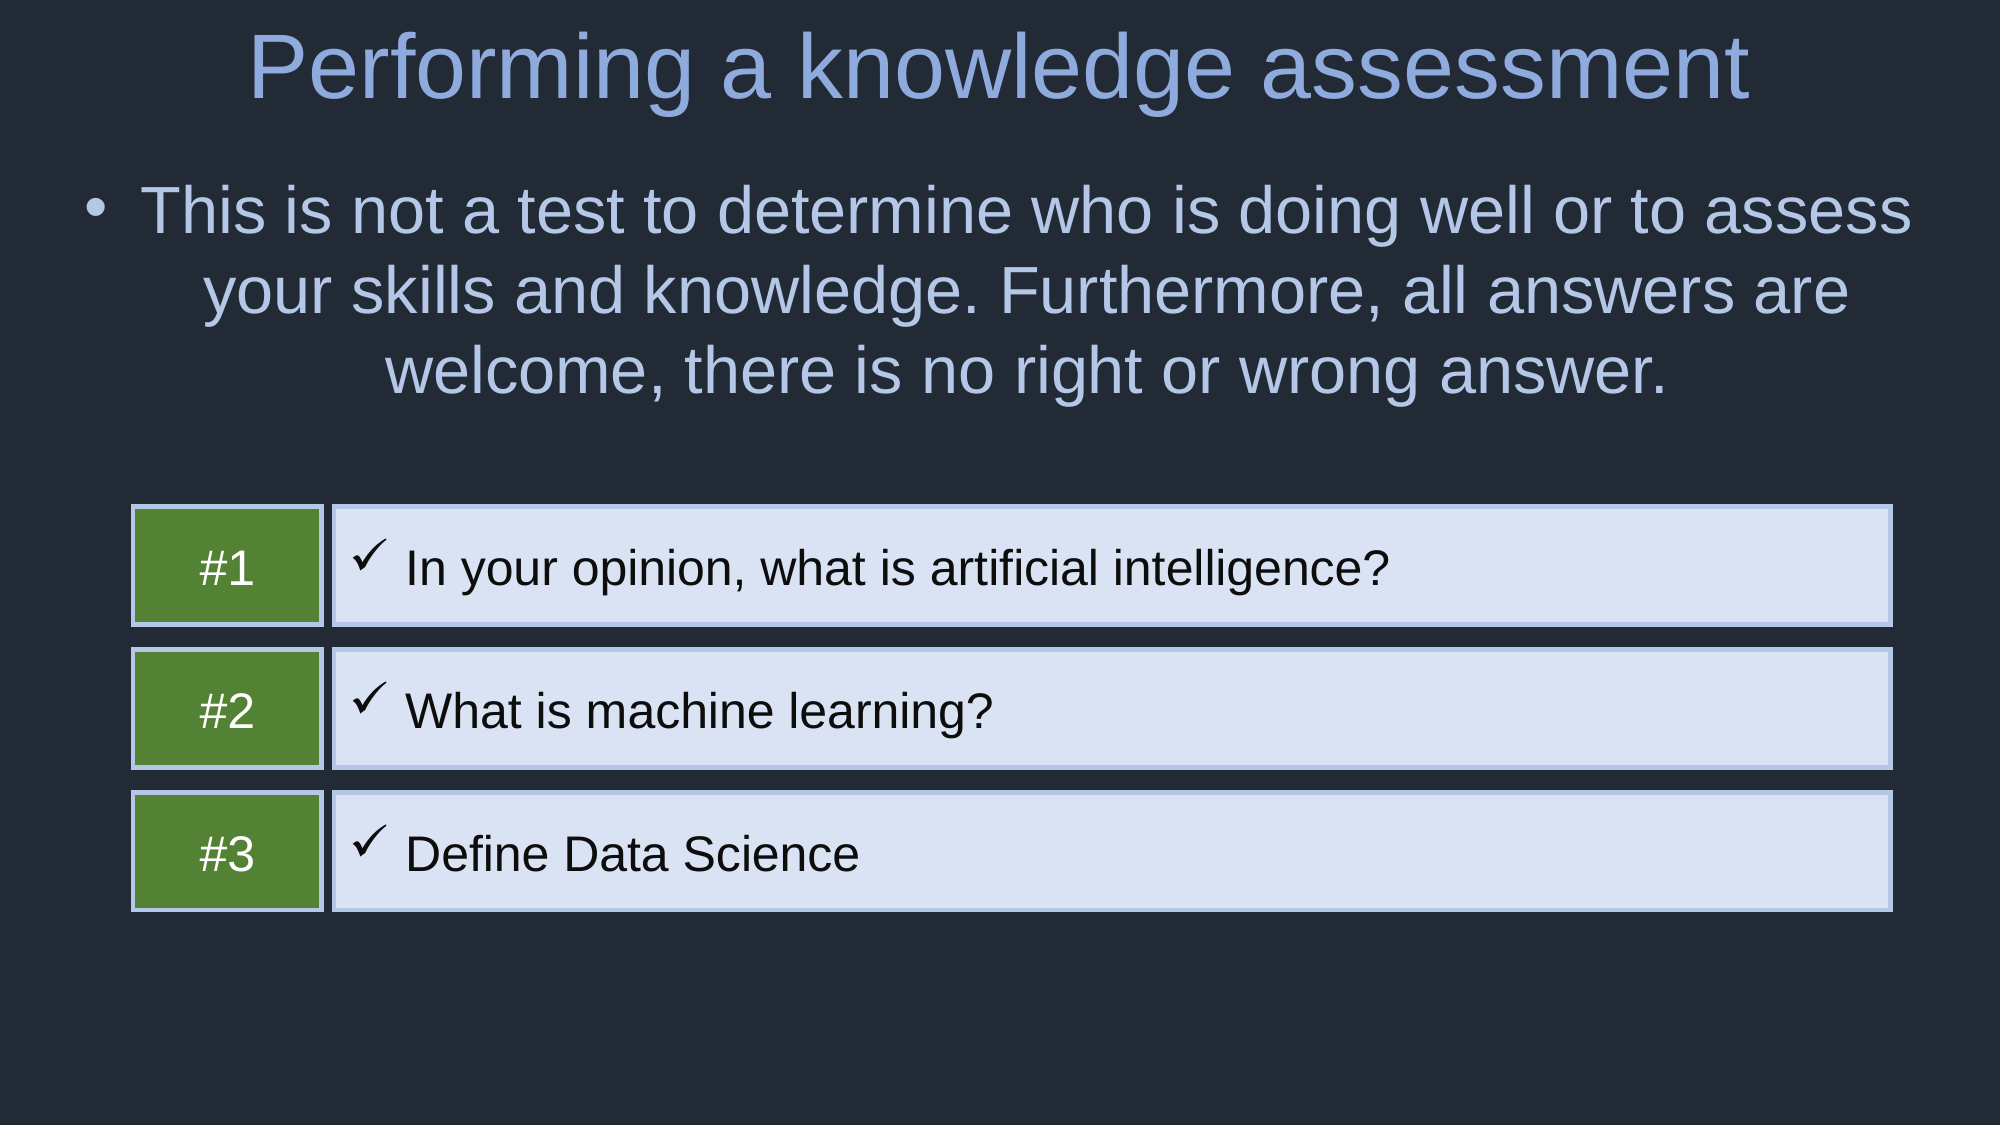

Performing a knowledge assessment
This is not a test to determine who is doing well or to assess your skills and knowledge. Furthermore, all answers are welcome, there is no right or wrong answer.
#1
In your opinion, what is artificial intelligence?
#2
What is machine learning?
#3
Define Data Science